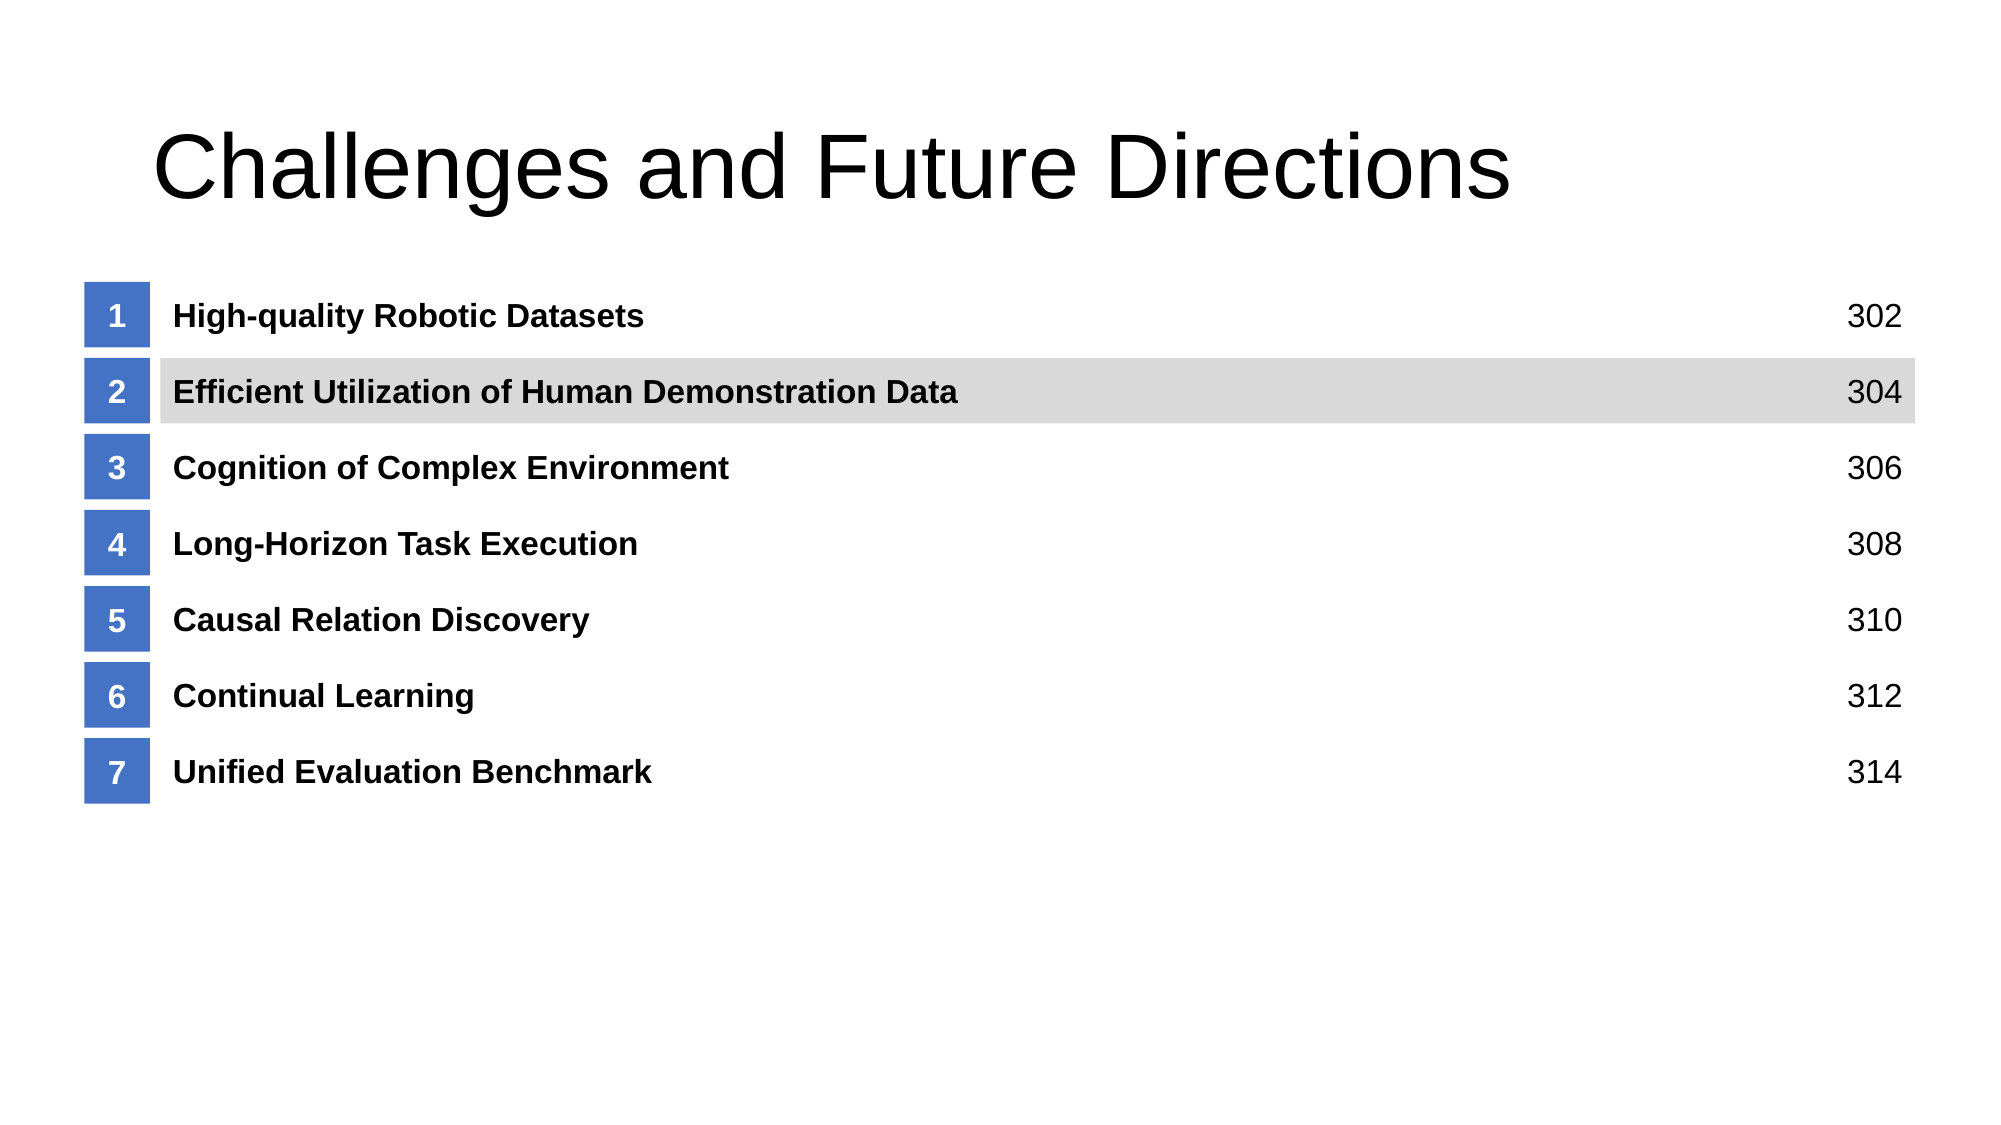

# Challenges and Future Directions
1
High-quality Robotic Datasets
302
2

Efficient Utilization of Human Demonstration Data
304
3
Cognition of Complex Environment
306
4
Long-Horizon Task Execution
308
5
Causal Relation Discovery
310
6
Continual Learning
312
7
Unified Evaluation Benchmark
314